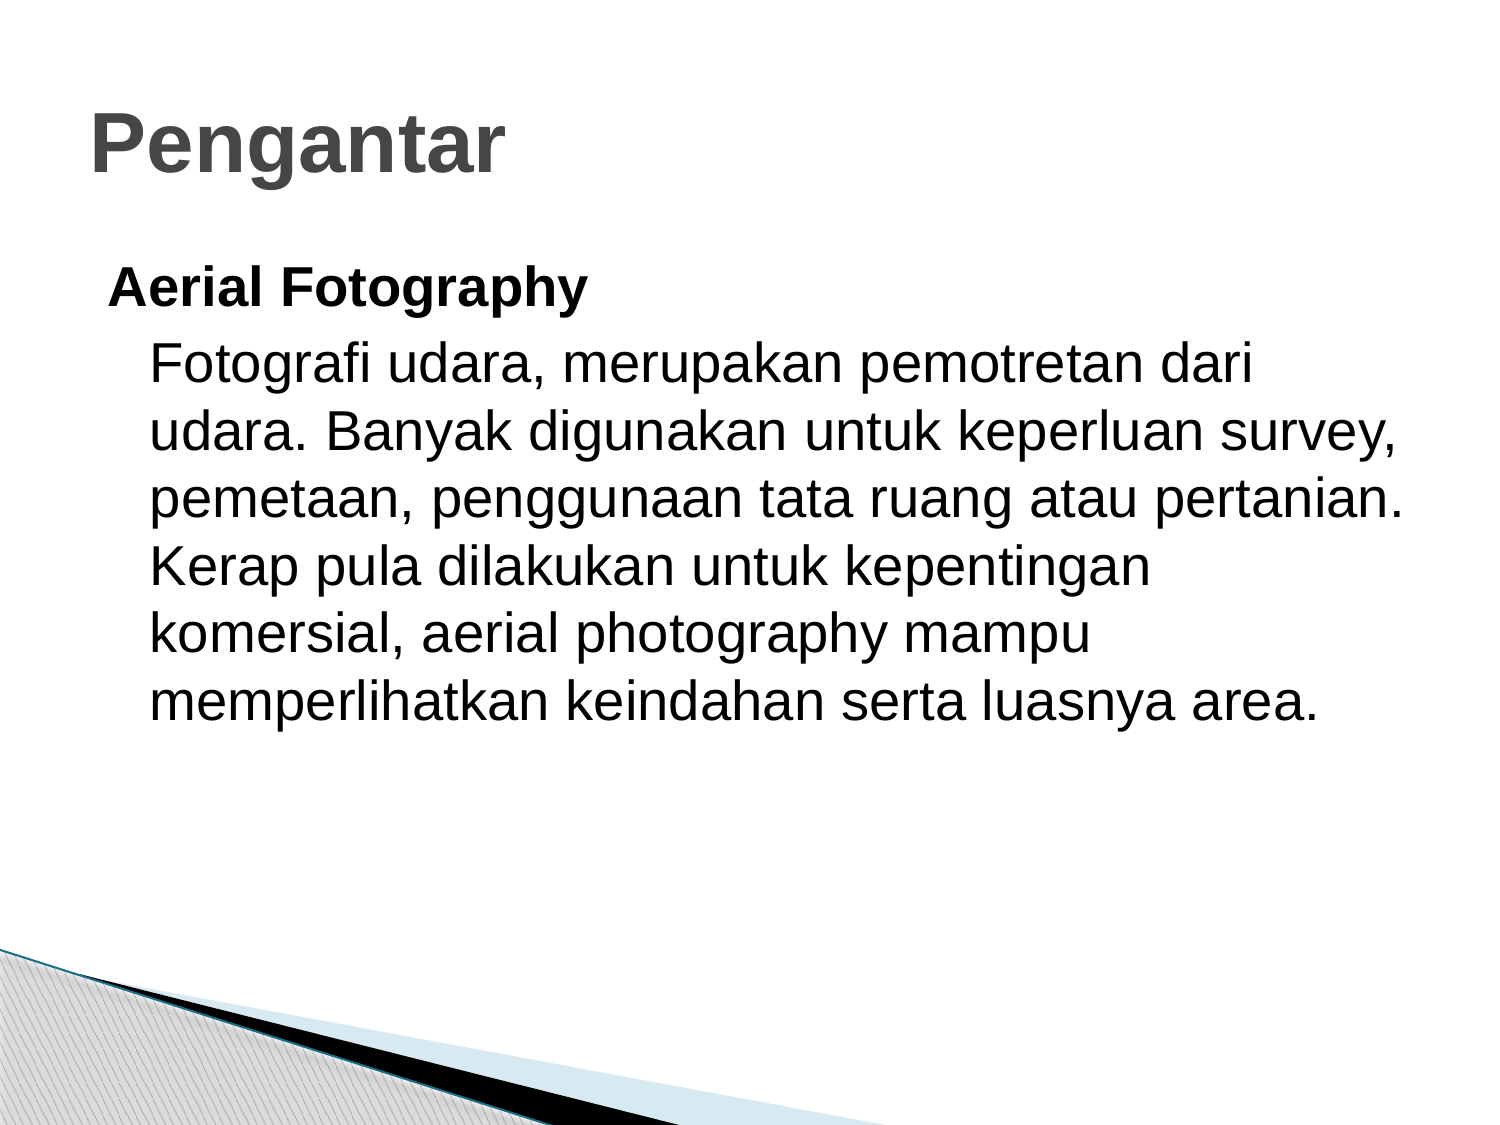

# Pengantar
Aerial Fotography
	Fotografi udara, merupakan pemotretan dari udara. Banyak digunakan untuk keperluan survey, pemetaan, penggunaan tata ruang atau pertanian. Kerap pula dilakukan untuk kepentingan komersial, aerial photography mampu memperlihatkan keindahan serta luasnya area.